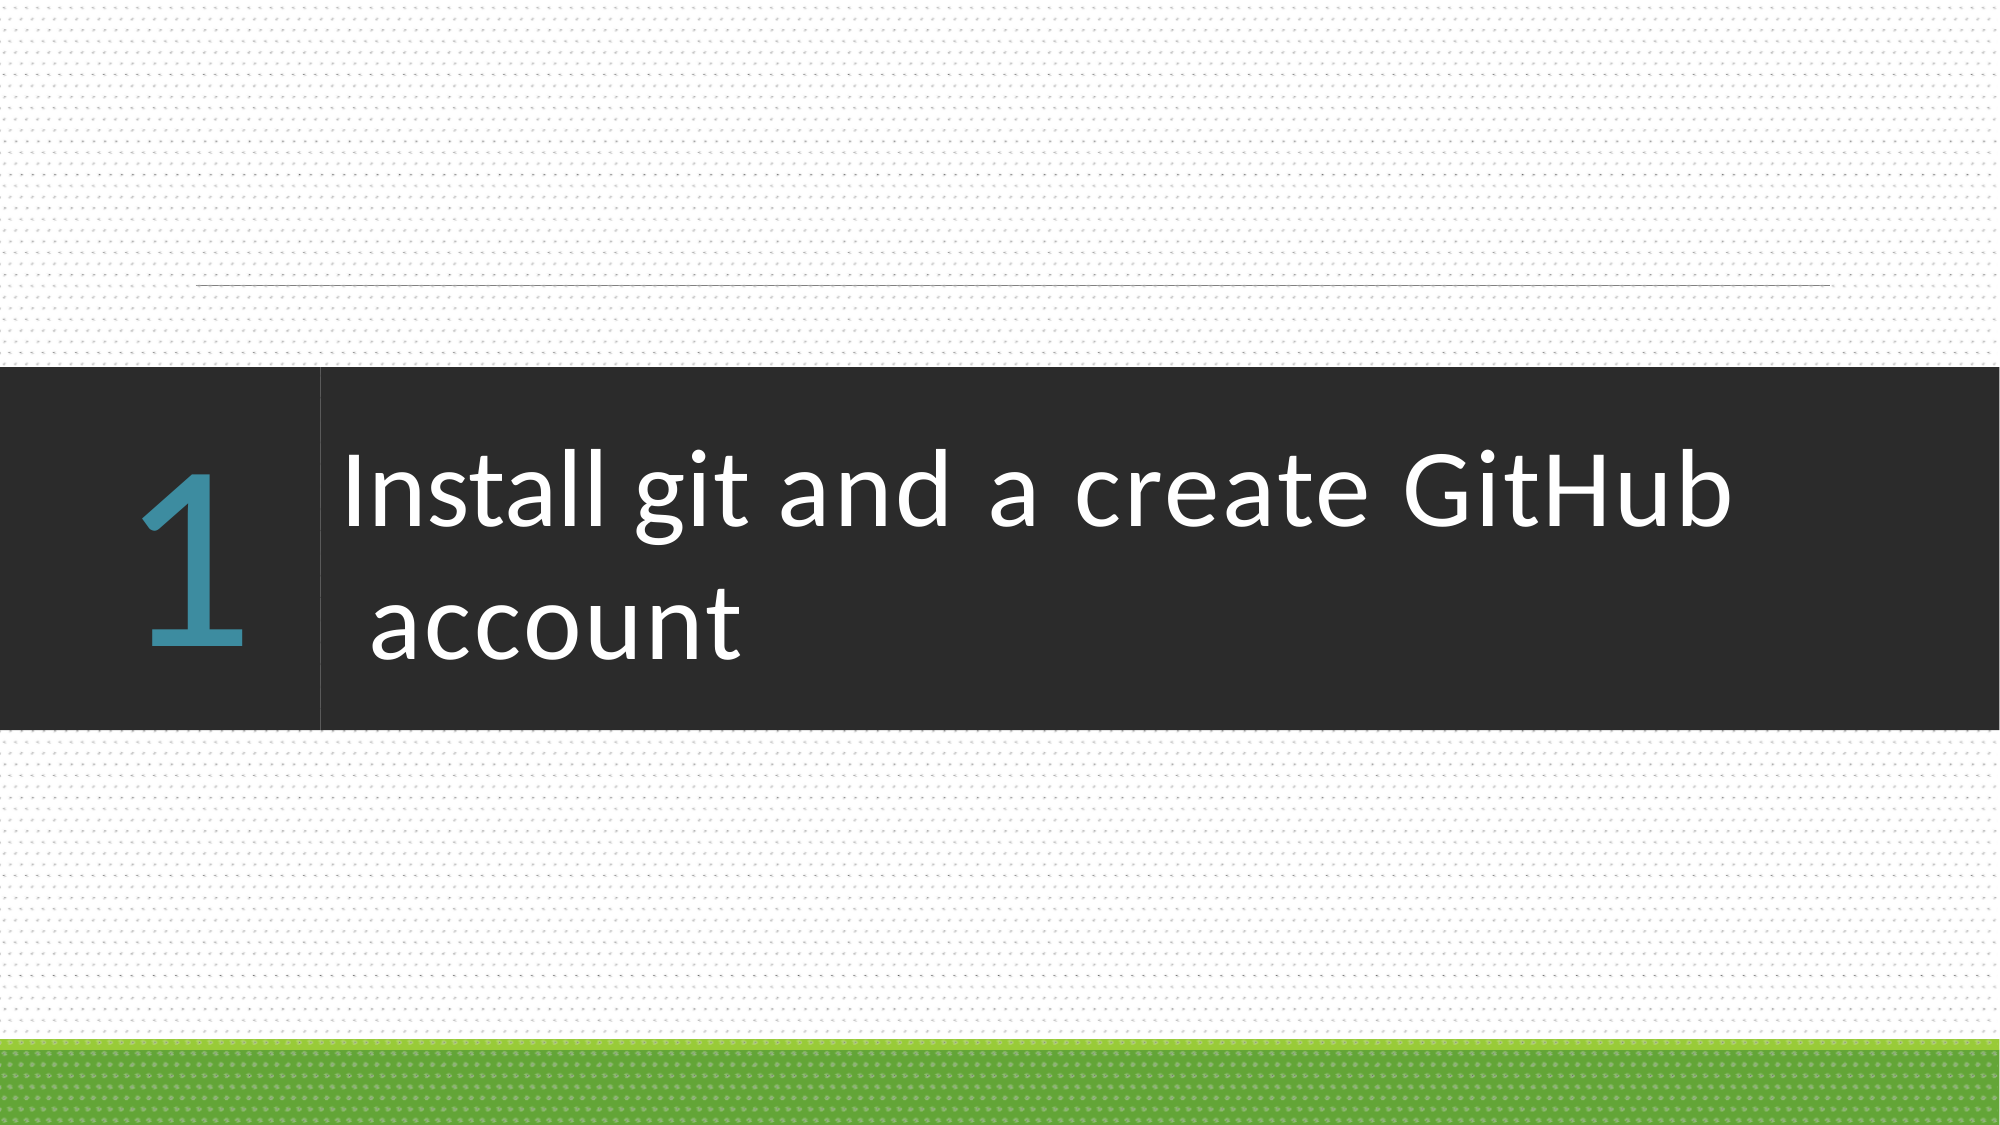

# 1
Install git and a create GitHub  account